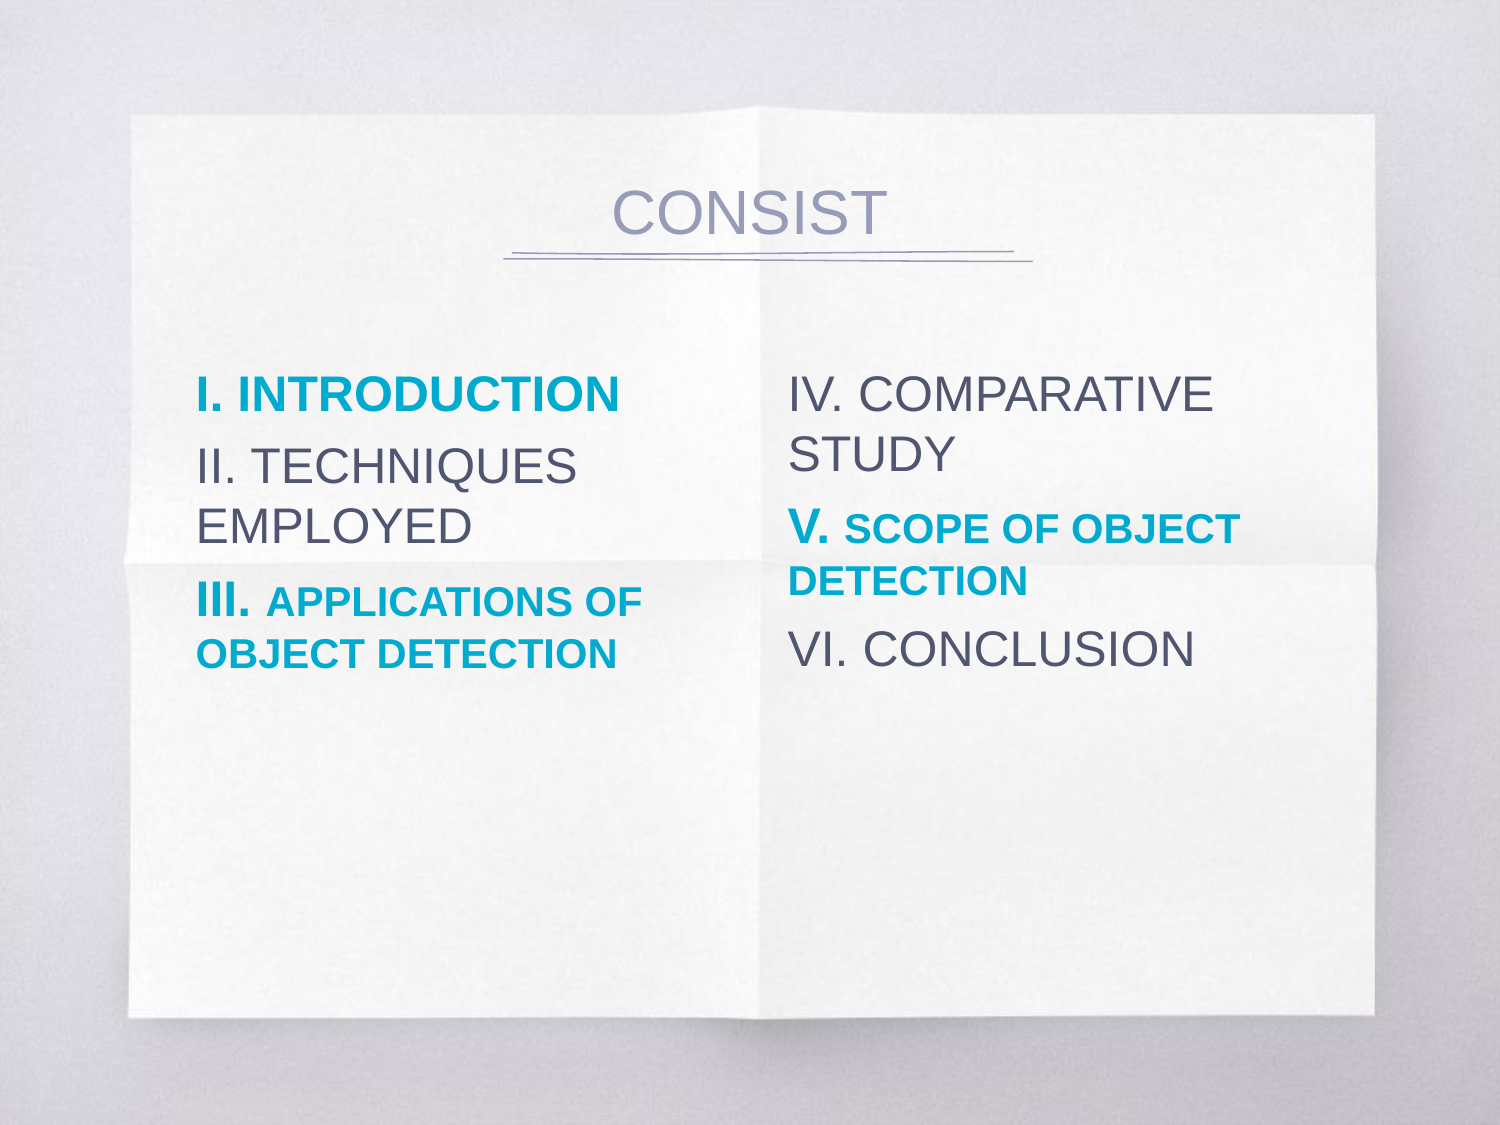

# CONSIST
I. INTRODUCTION
II. TECHNIQUES EMPLOYED
III. APPLICATIONS OF OBJECT DETECTION
IV. COMPARATIVE STUDY
V. SCOPE OF OBJECT DETECTION
VI. CONCLUSION
2